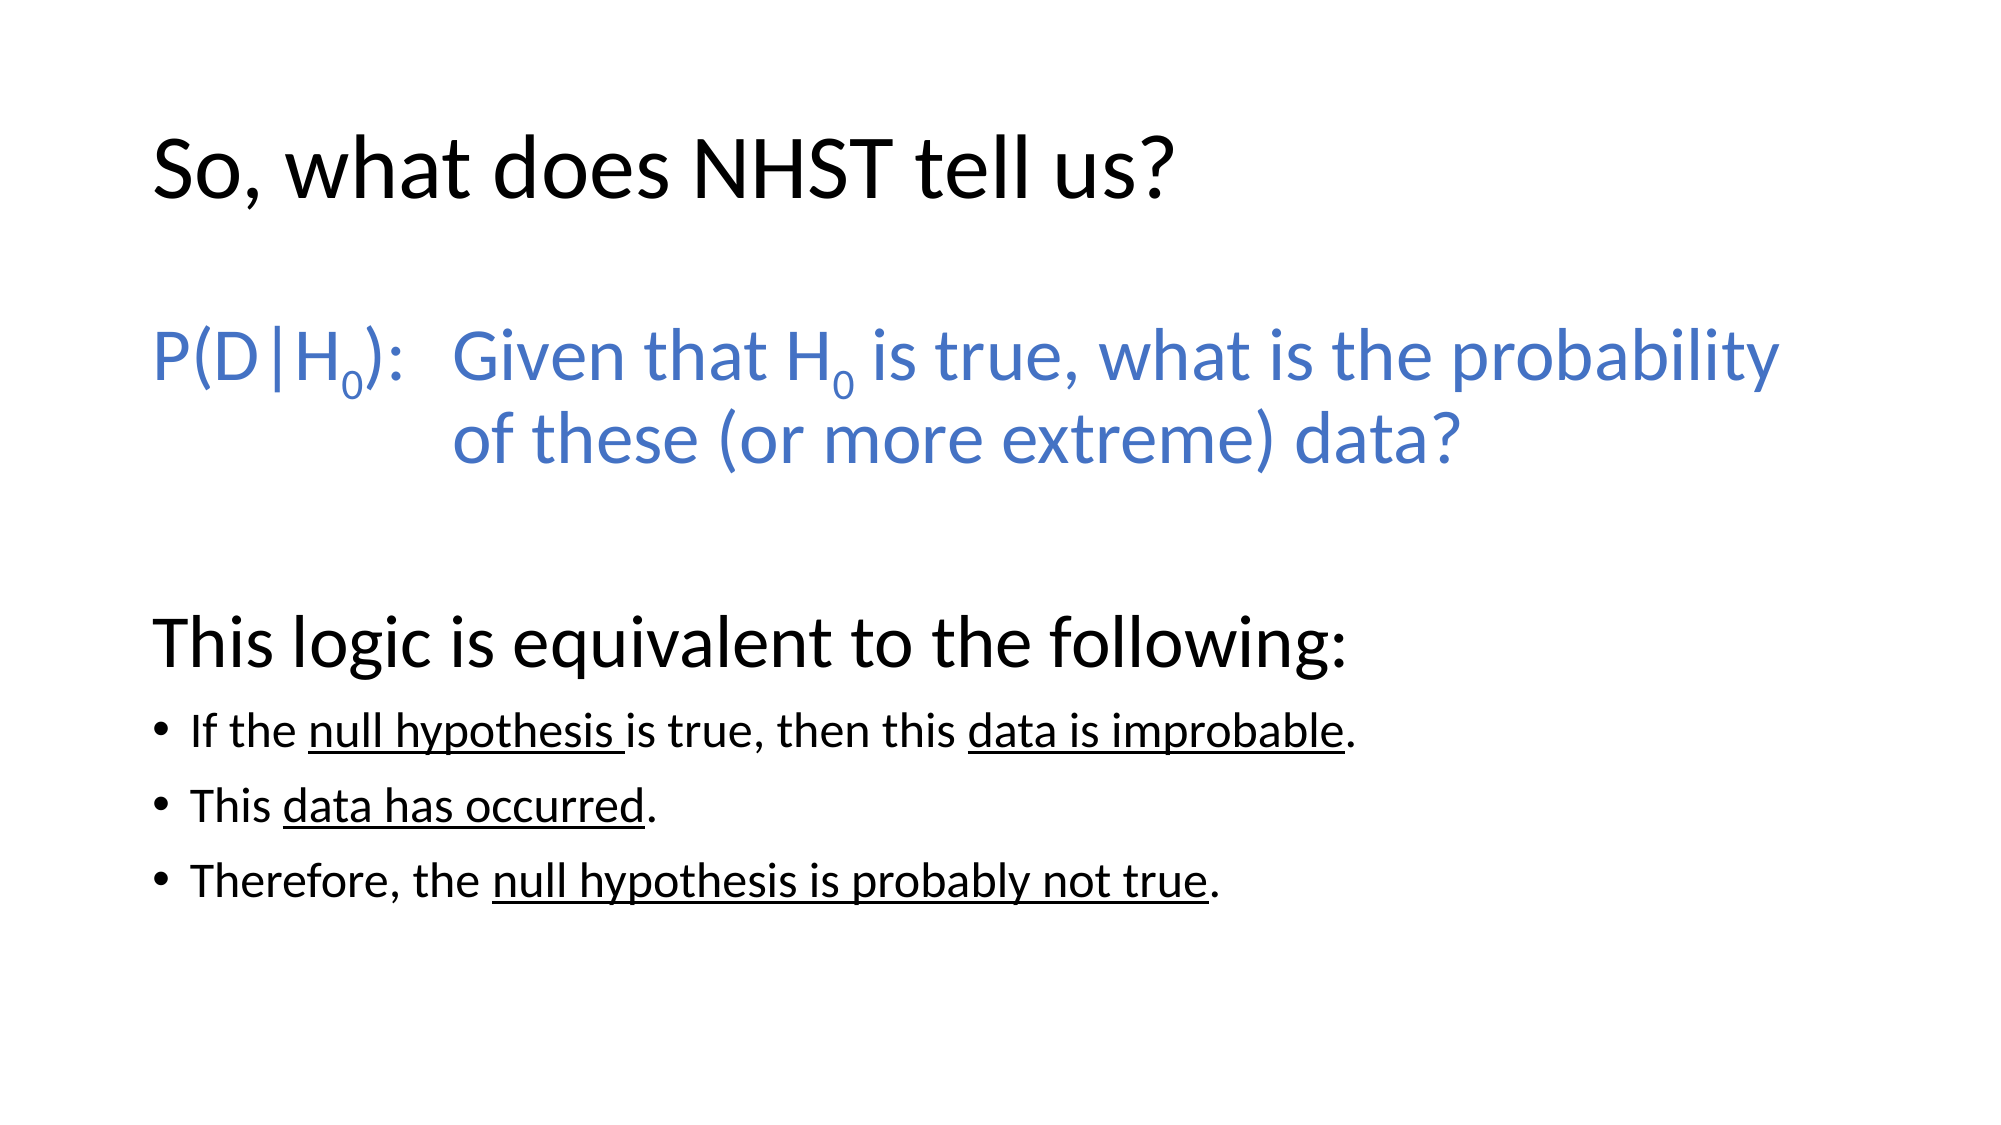

# So, what does NHST tell us?
P(D|H0): 	Given that H0 is true, what is the probability 			of these (or more extreme) data?

This logic is equivalent to the following:
If the null hypothesis is true, then this data is improbable.
This data has occurred.
Therefore, the null hypothesis is probably not true.